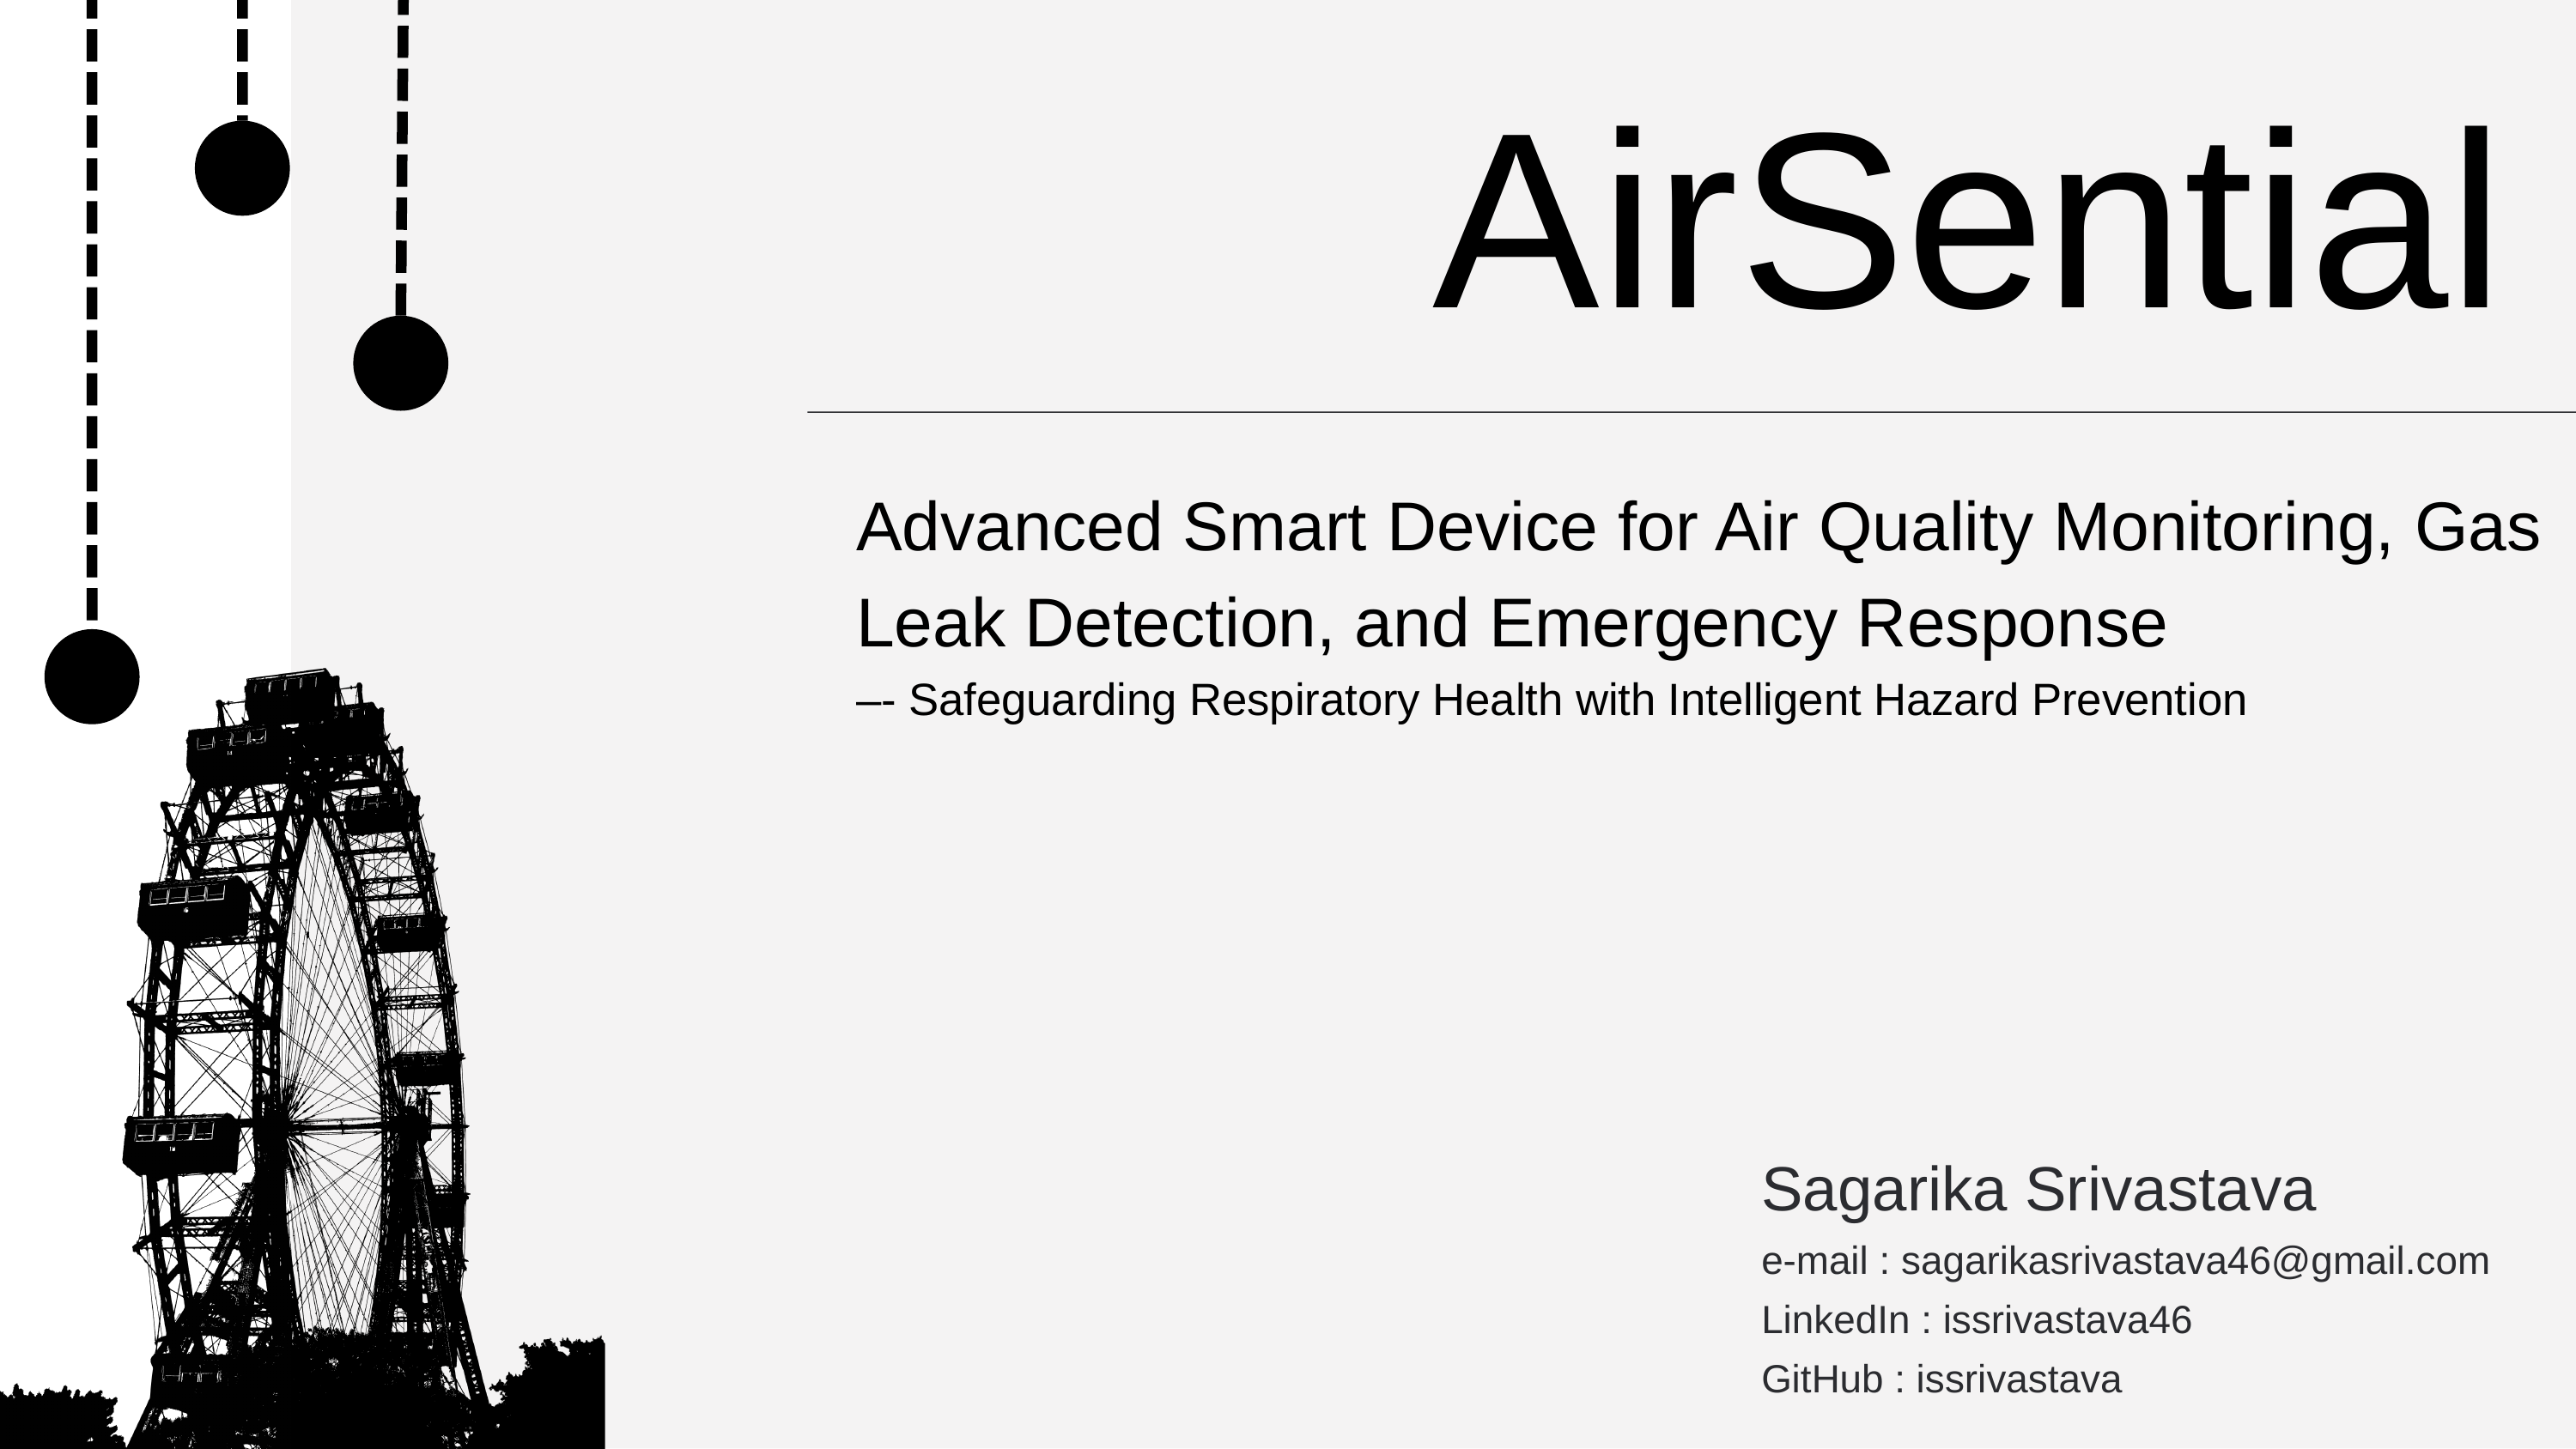

AirSential

Advanced Smart Device for Air Quality Monitoring, Gas Leak Detection, and Emergency Response
–- Safeguarding Respiratory Health with Intelligent Hazard Prevention

Sagarika Srivastava
e-mail : sagarikasrivastava46@gmail.com
LinkedIn : issrivastava46
GitHub : issrivastava